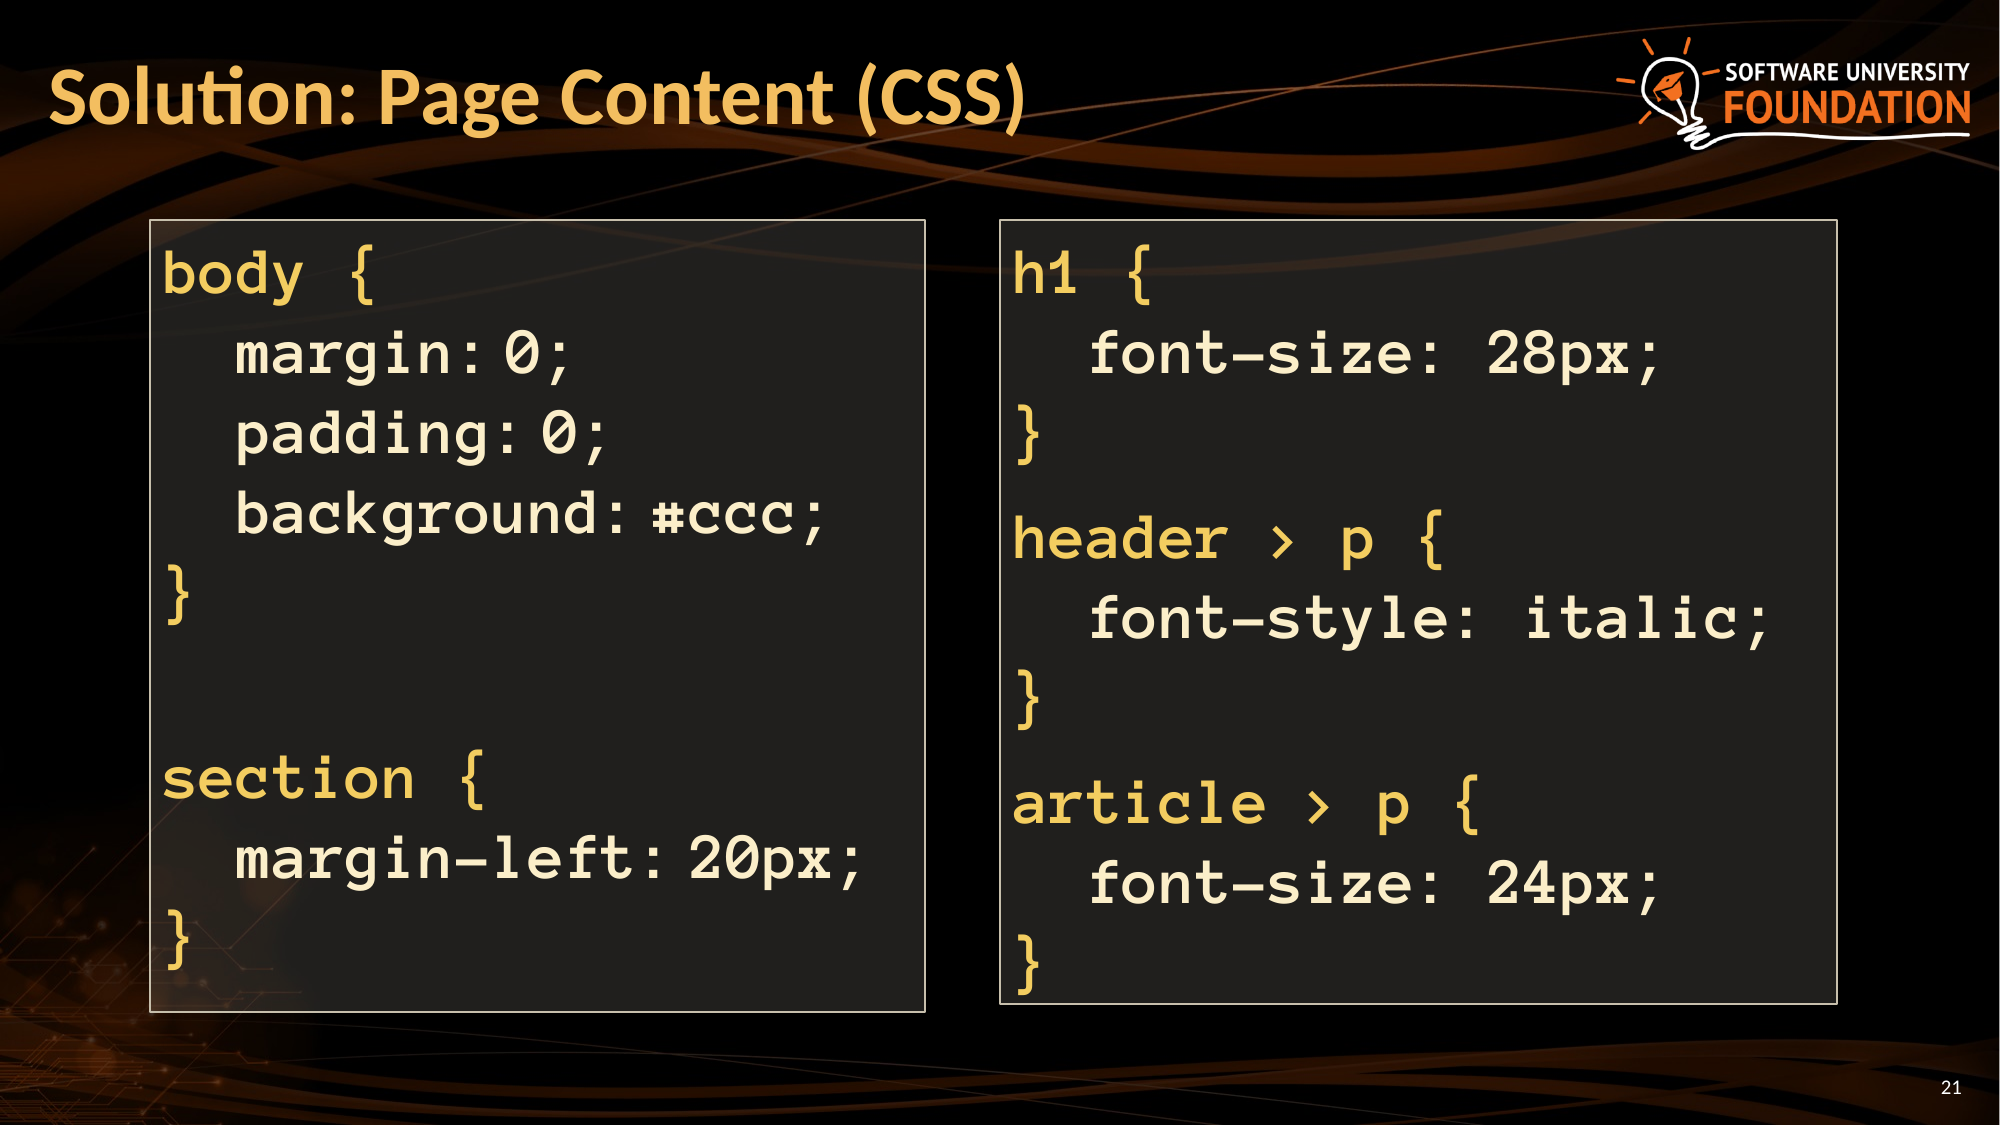

# Solution: Page Content (CSS)
body {
  margin: 0;
  padding: 0;
  background: #ccc;
}

section {
  margin-left: 20px;
}
h1 {
  font-size: 28px;
}
header > p {
  font-style: italic;
}
article > p {
  font-size: 24px;
}
21